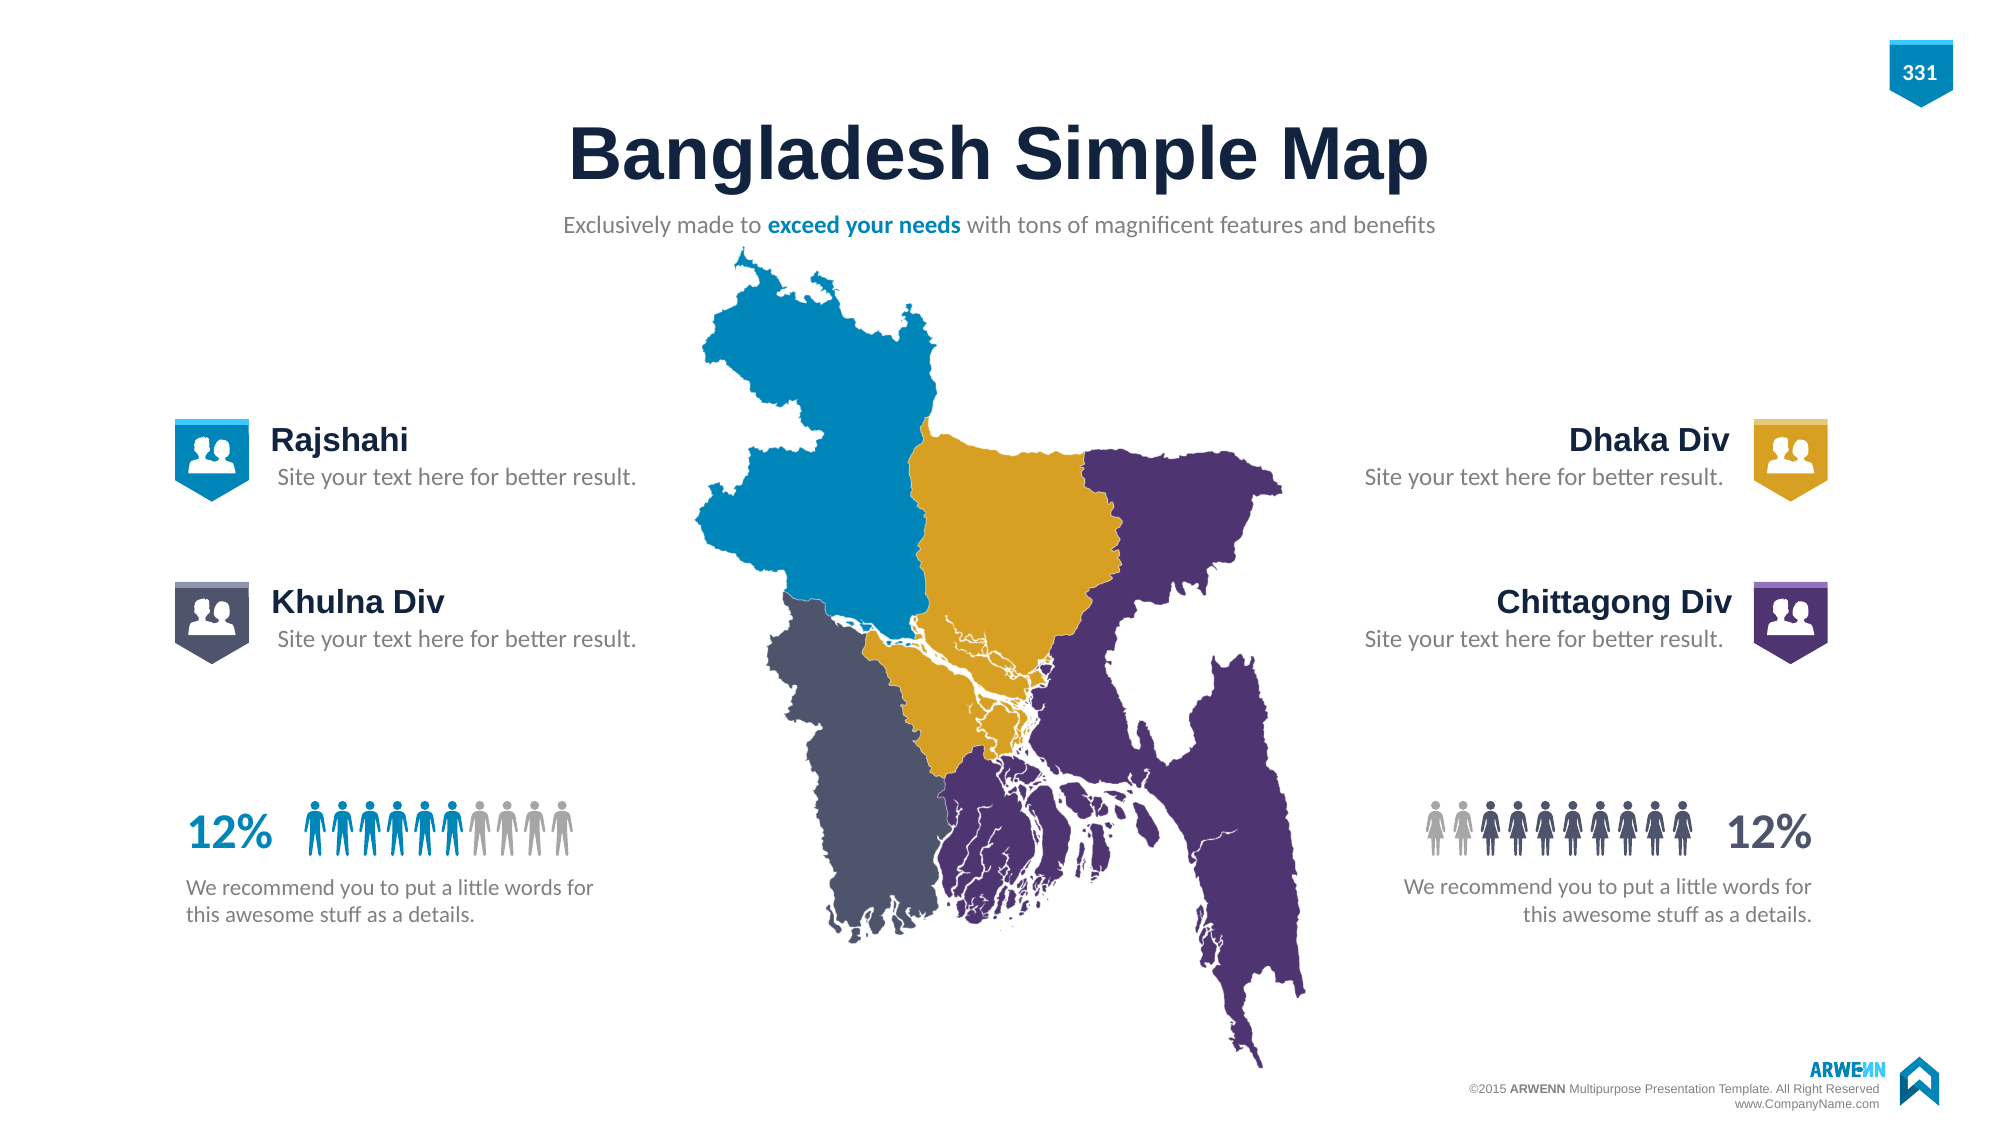

# Bangladesh Simple Map
Exclusively made to exceed your needs with tons of magnificent features and benefits

Rajshahi
Site your text here for better result.
Dhaka Div
Site your text here for better result.

Khulna Div
Site your text here for better result.
Chittagong Div
Site your text here for better result.

12%
12%

We recommend you to put a little words for this awesome stuff as a details.
We recommend you to put a little words for this awesome stuff as a details.